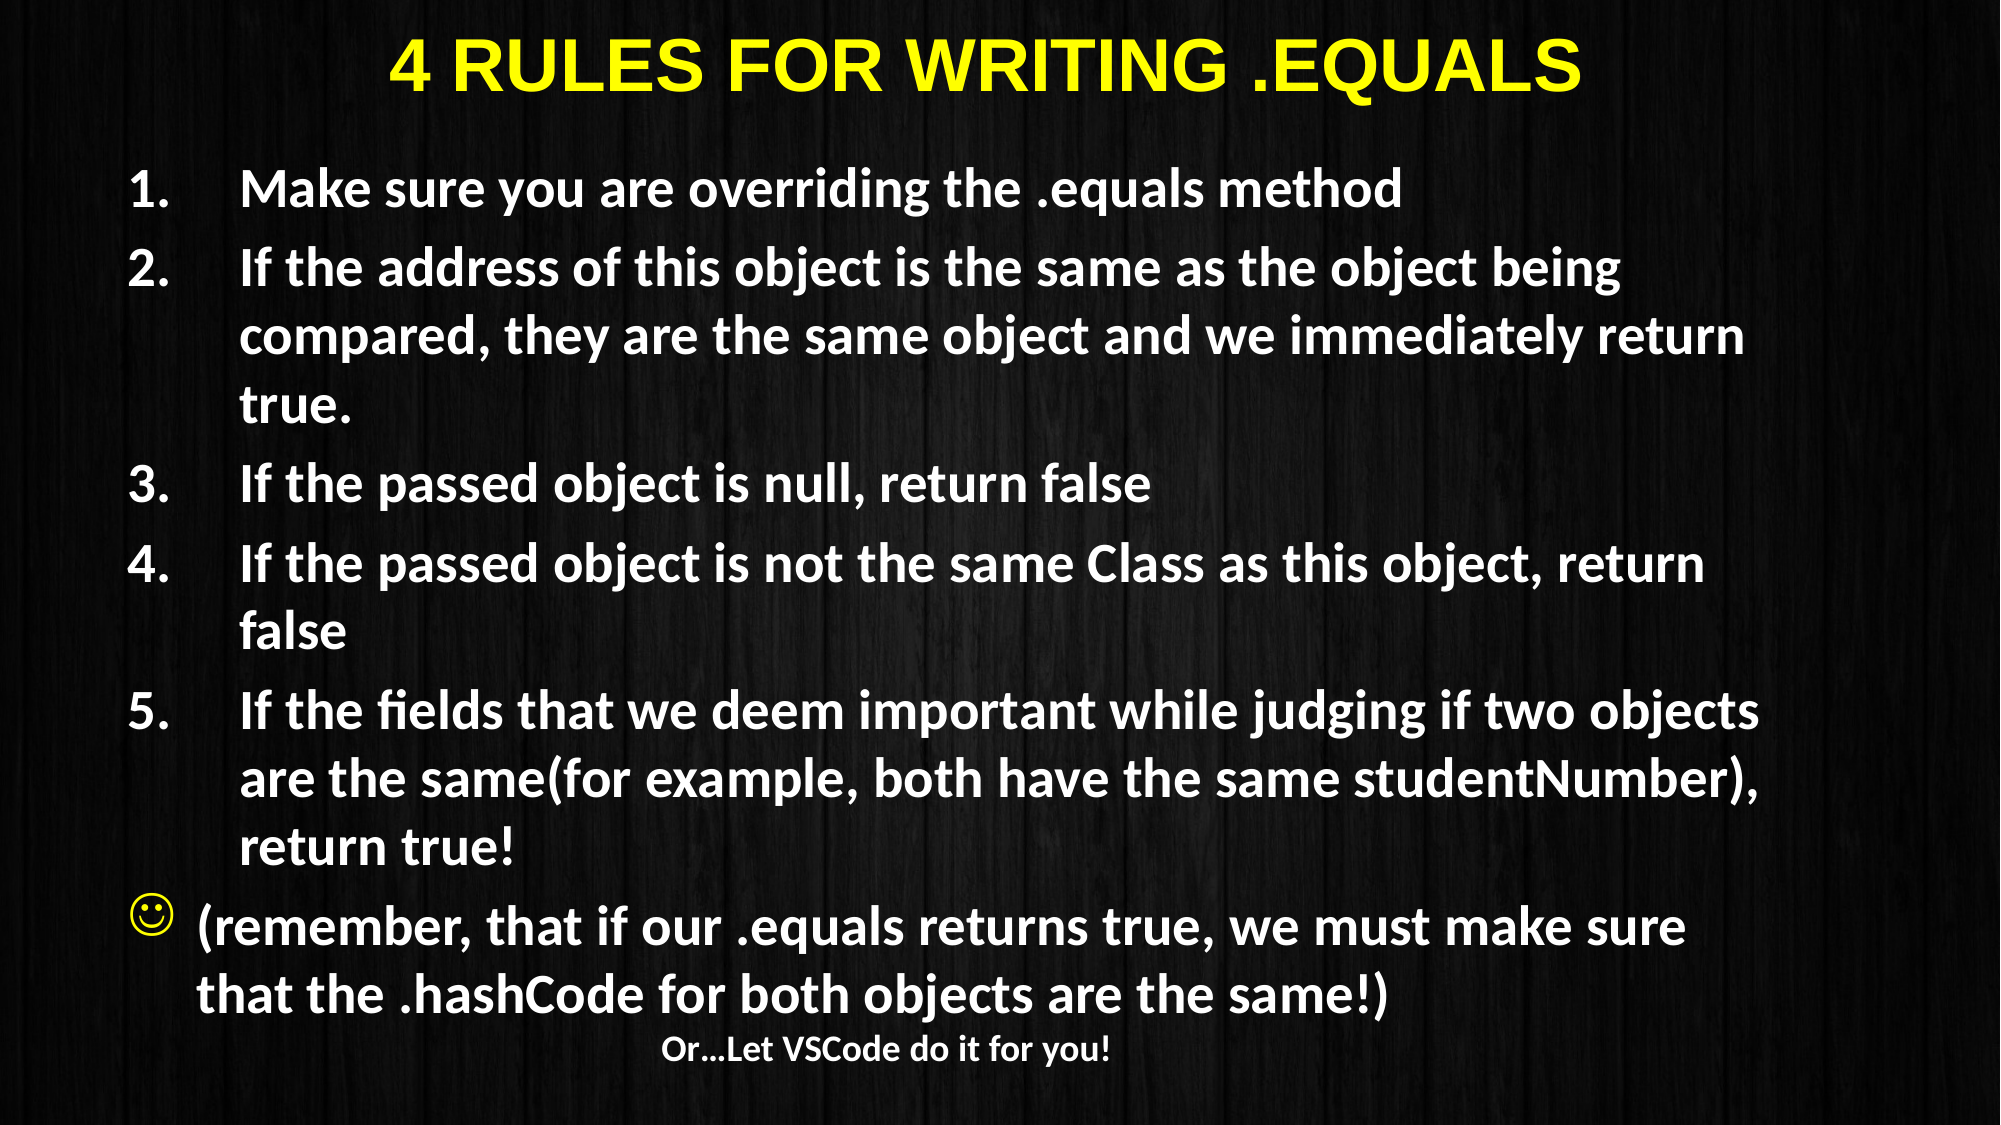

# 4 Rules for writing .equals
Make sure you are overriding the .equals method
If the address of this object is the same as the object being compared, they are the same object and we immediately return true.
If the passed object is null, return false
If the passed object is not the same Class as this object, return false
If the fields that we deem important while judging if two objects are the same(for example, both have the same studentNumber), return true!
(remember, that if our .equals returns true, we must make sure that the .hashCode for both objects are the same!)

Or…Let VSCode do it for you!